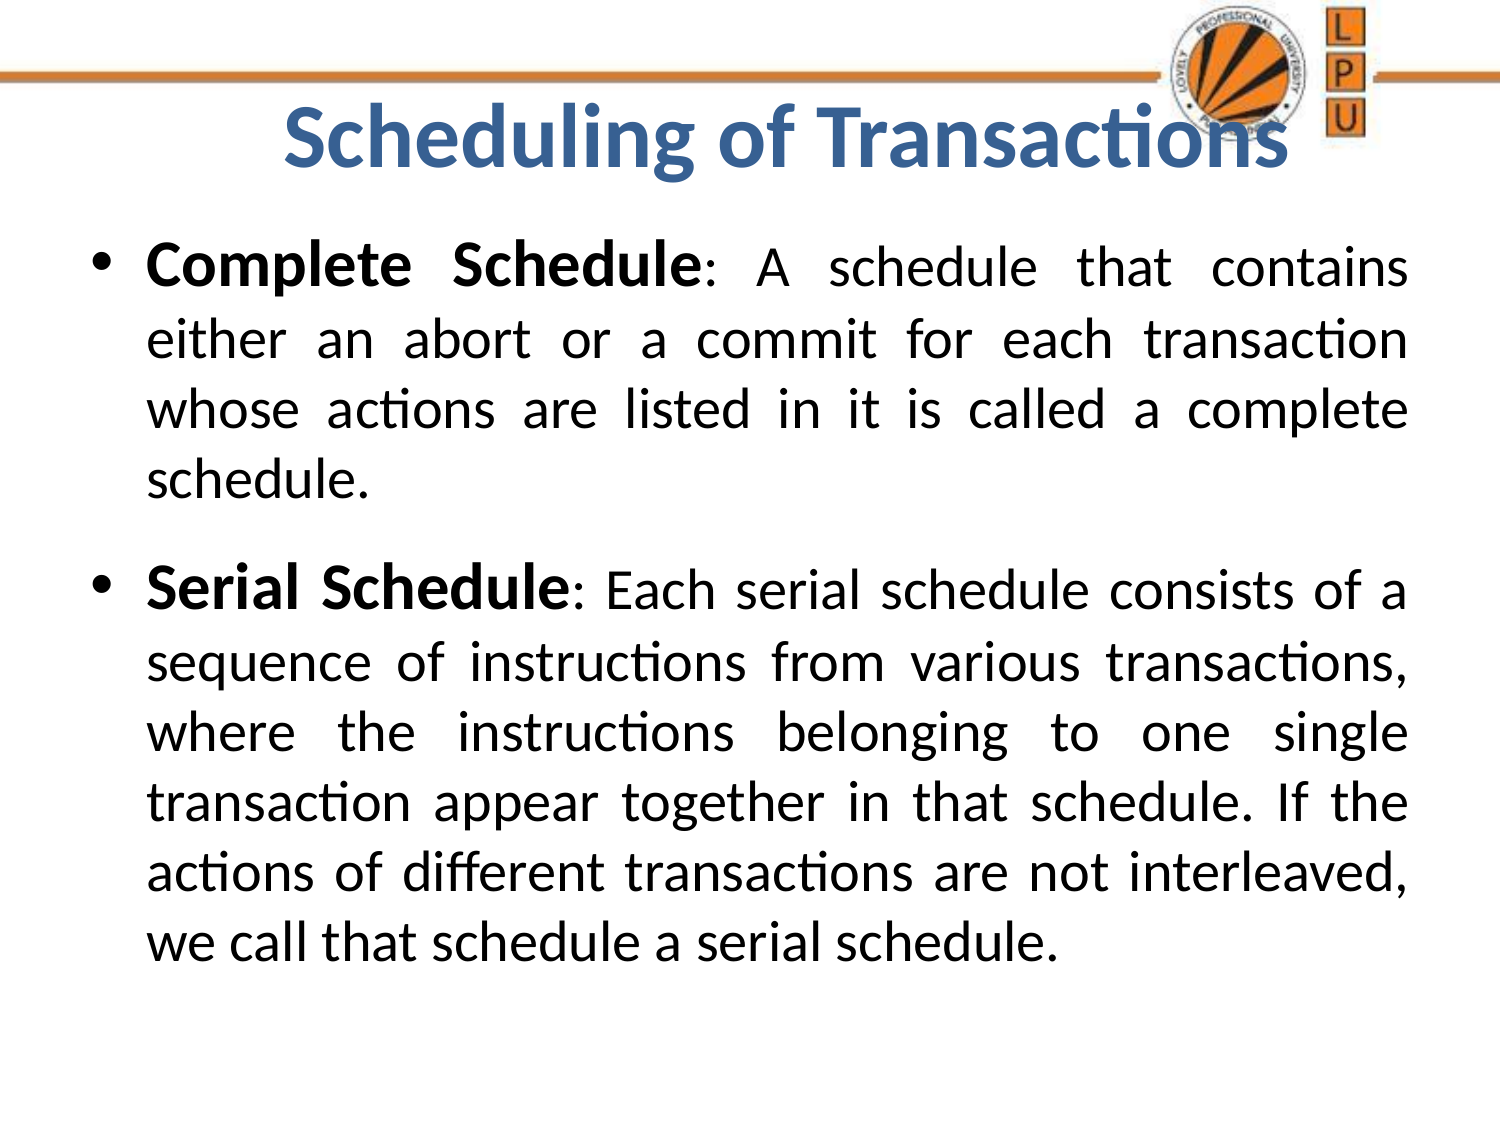

# Scheduling of Transactions
Complete Schedule: A schedule that contains either an abort or a commit for each transaction whose actions are listed in it is called a complete schedule.
Serial Schedule: Each serial schedule consists of a sequence of instructions from various transactions, where the instructions belonging to one single transaction appear together in that schedule. If the actions of different transactions are not interleaved, we call that schedule a serial schedule.